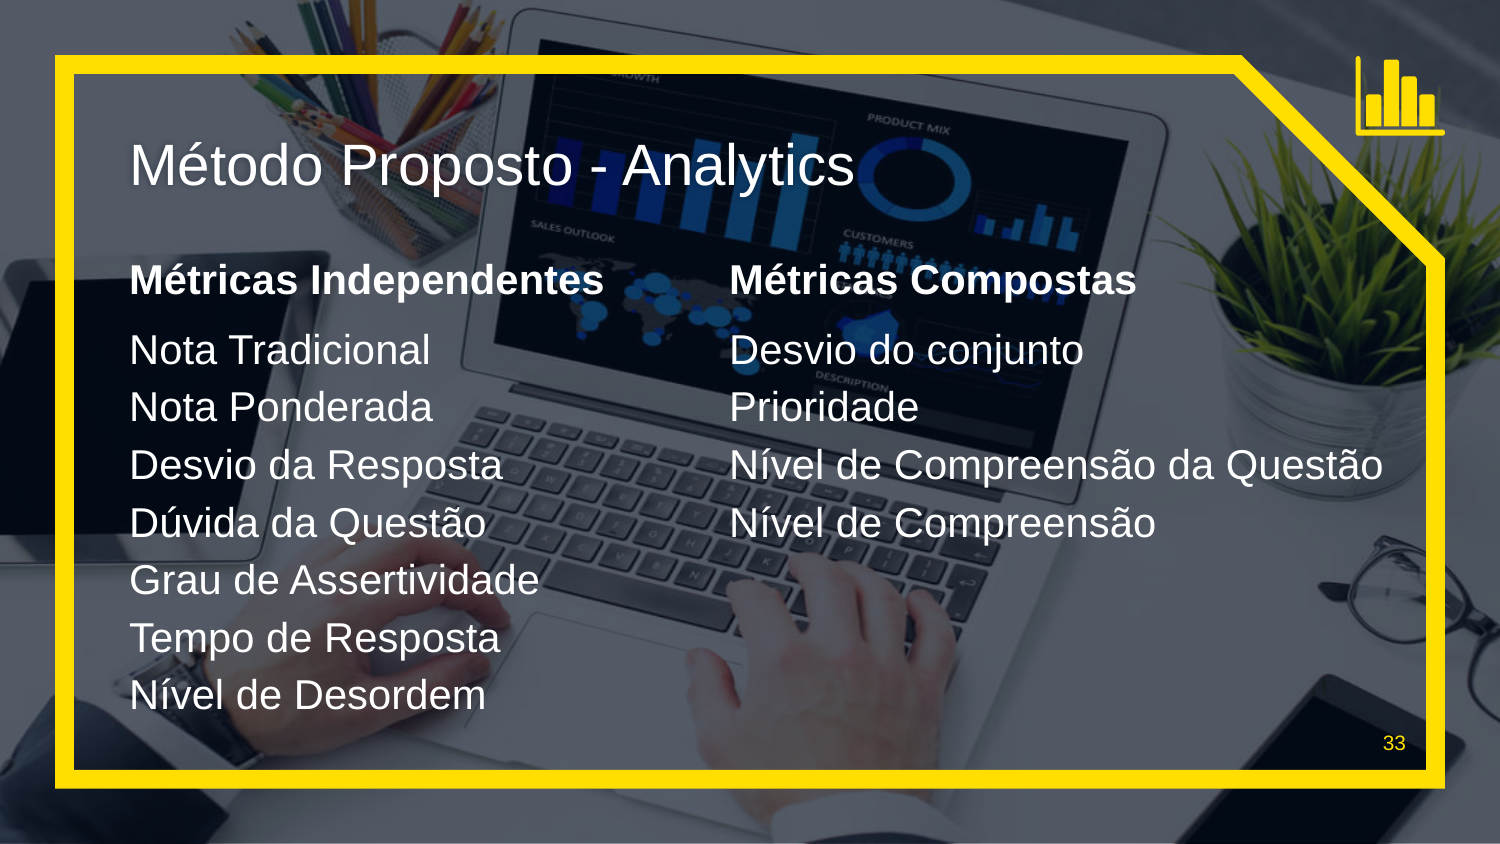

# Método Proposto - Analytics
Métricas Independentes
Nota Tradicional
Nota Ponderada
Desvio da Resposta
Dúvida da Questão
Grau de Assertividade
Tempo de Resposta
Nível de Desordem
Métricas Compostas
Desvio do conjunto
Prioridade
Nível de Compreensão da Questão
Nível de Compreensão
33